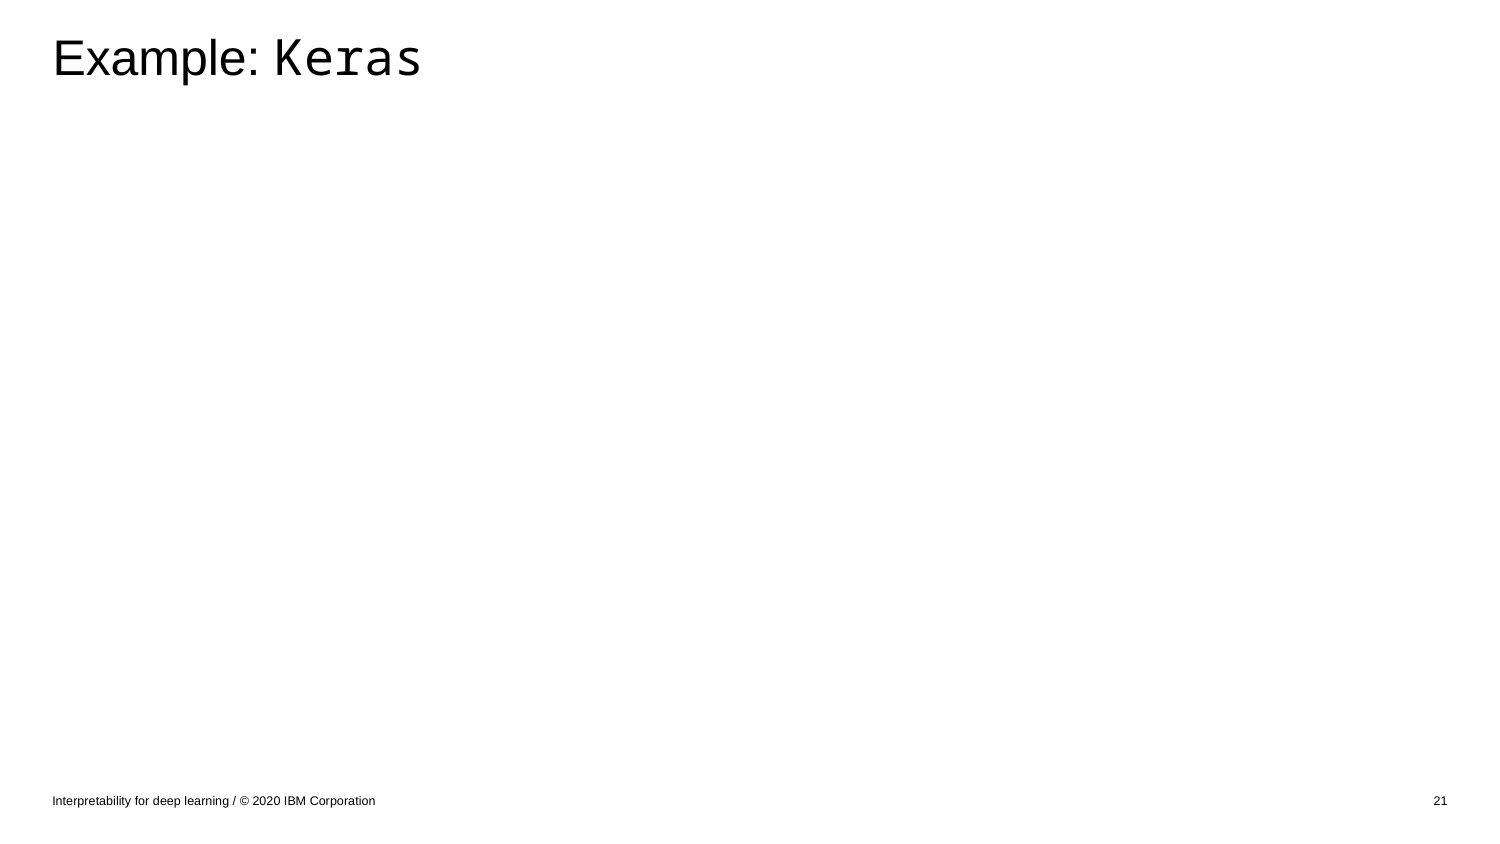

Example: Keras
Interpretability for deep learning / © 2020 IBM Corporation
21